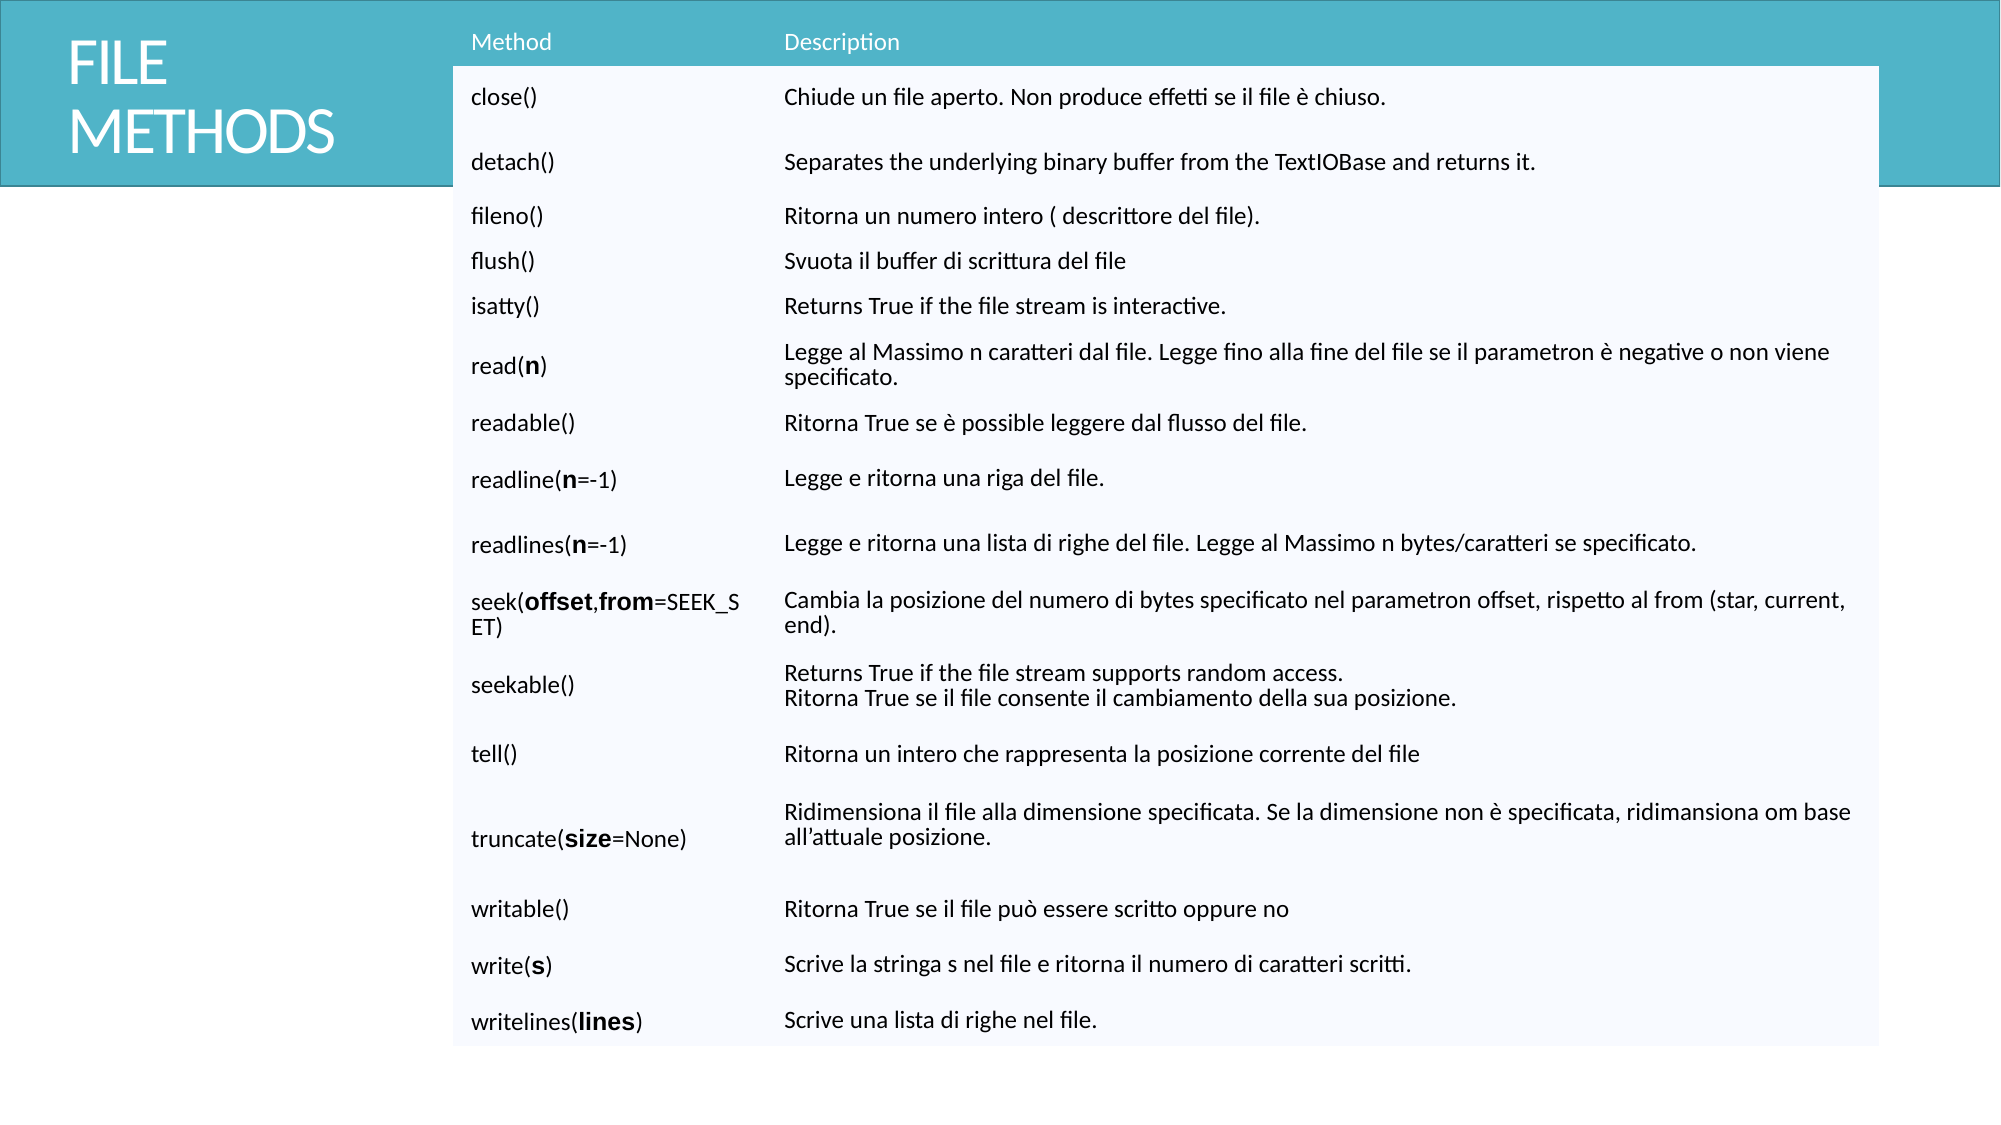

| Method | Description |
| --- | --- |
| close() | Chiude un file aperto. Non produce effetti se il file è chiuso. |
| detach() | Separates the underlying binary buffer from the TextIOBase and returns it. |
| fileno() | Ritorna un numero intero ( descrittore del file). |
| flush() | Svuota il buffer di scrittura del file |
| isatty() | Returns True if the file stream is interactive. |
| read(n) | Legge al Massimo n caratteri dal file. Legge fino alla fine del file se il parametron è negative o non viene specificato. |
| readable() | Ritorna True se è possible leggere dal flusso del file. |
| readline(n=-1) | Legge e ritorna una riga del file. |
| readlines(n=-1) | Legge e ritorna una lista di righe del file. Legge al Massimo n bytes/caratteri se specificato. |
| seek(offset,from=SEEK\_SET) | Cambia la posizione del numero di bytes specificato nel parametron offset, rispetto al from (star, current, end). |
| seekable() | Returns True if the file stream supports random access. Ritorna True se il file consente il cambiamento della sua posizione. |
| tell() | Ritorna un intero che rappresenta la posizione corrente del file |
| truncate(size=None) | Ridimensiona il file alla dimensione specificata. Se la dimensione non è specificata, ridimansiona om base all’attuale posizione. |
| writable() | Ritorna True se il file può essere scritto oppure no |
| write(s) | Scrive la stringa s nel file e ritorna il numero di caratteri scritti. |
| writelines(lines) | Scrive una lista di righe nel file. |
# FILE METHODS